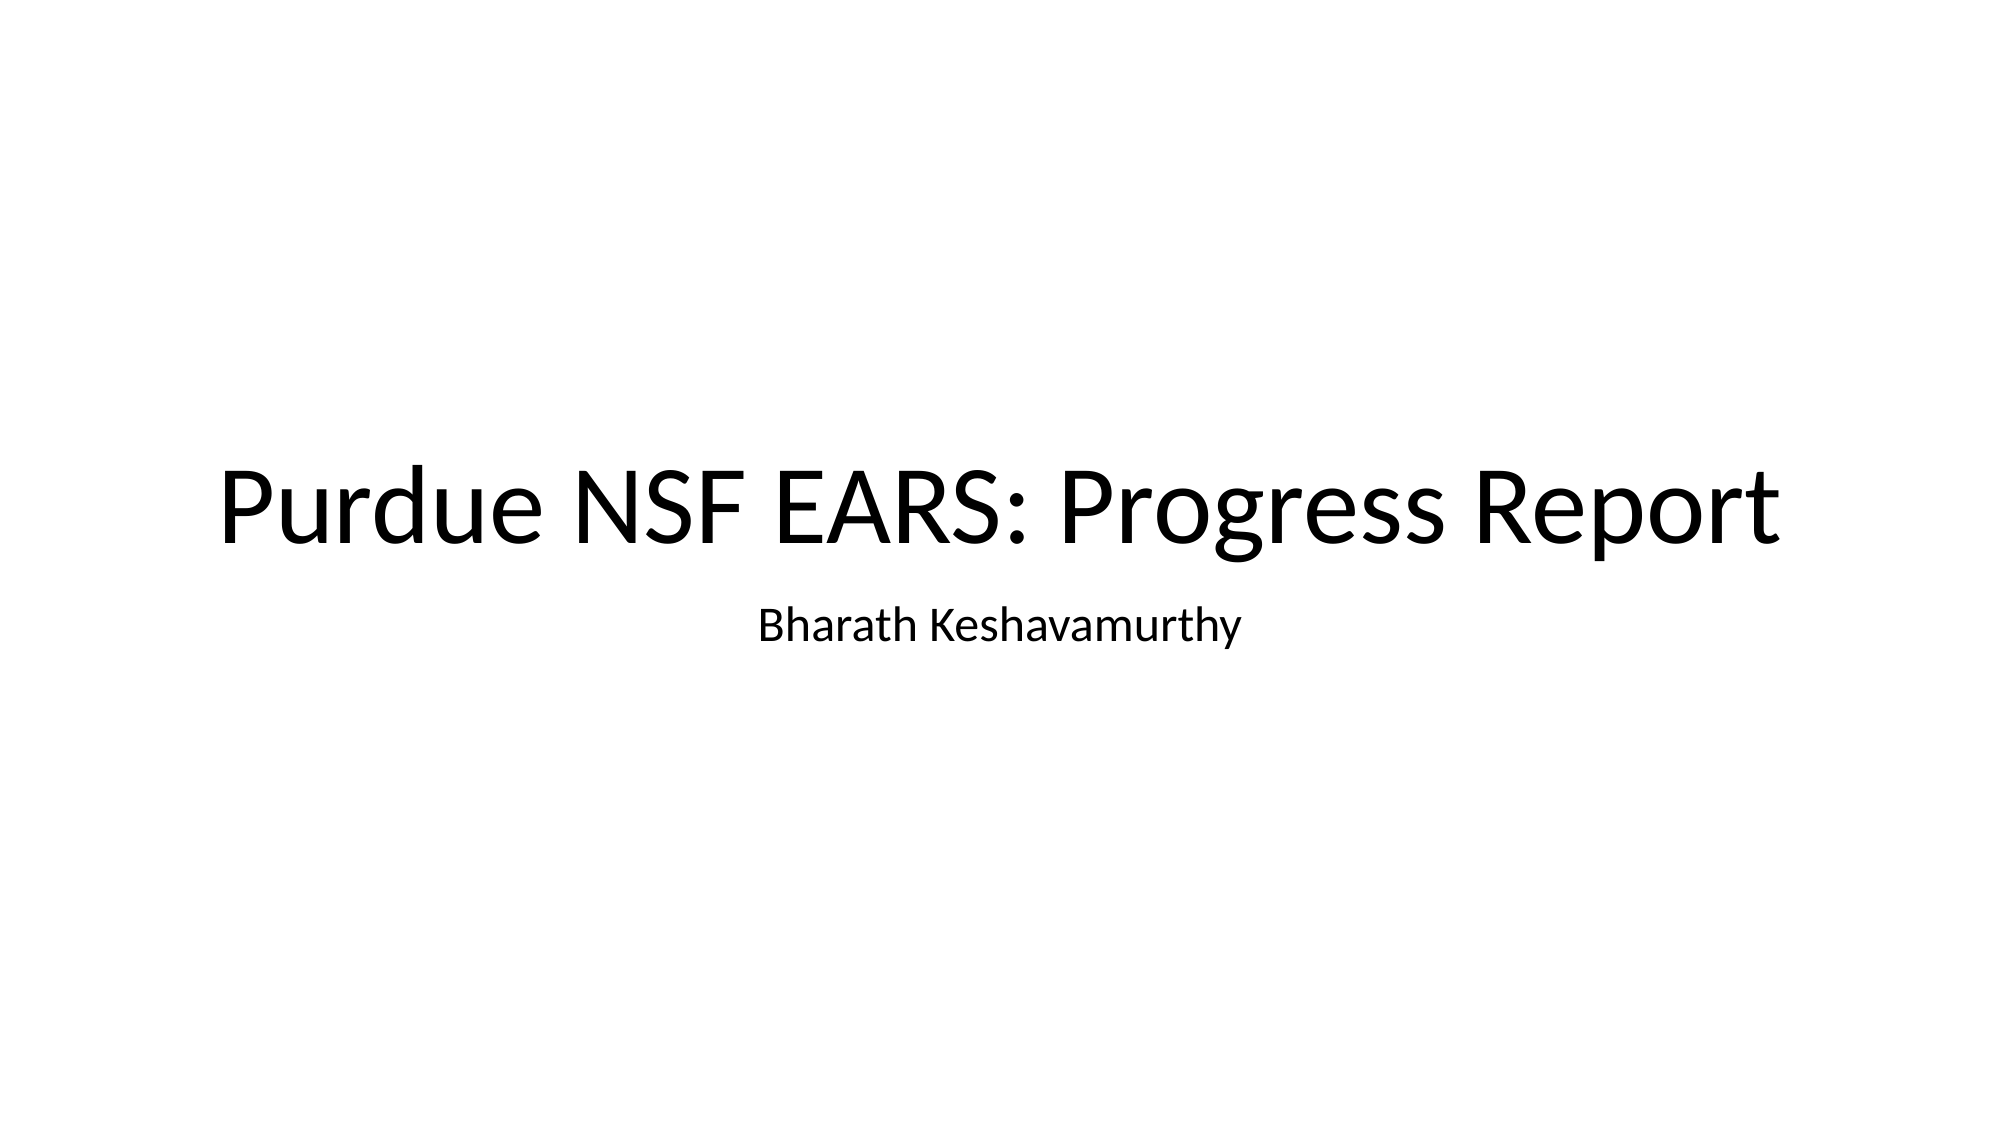

# Purdue NSF EARS: Progress Report
Bharath Keshavamurthy